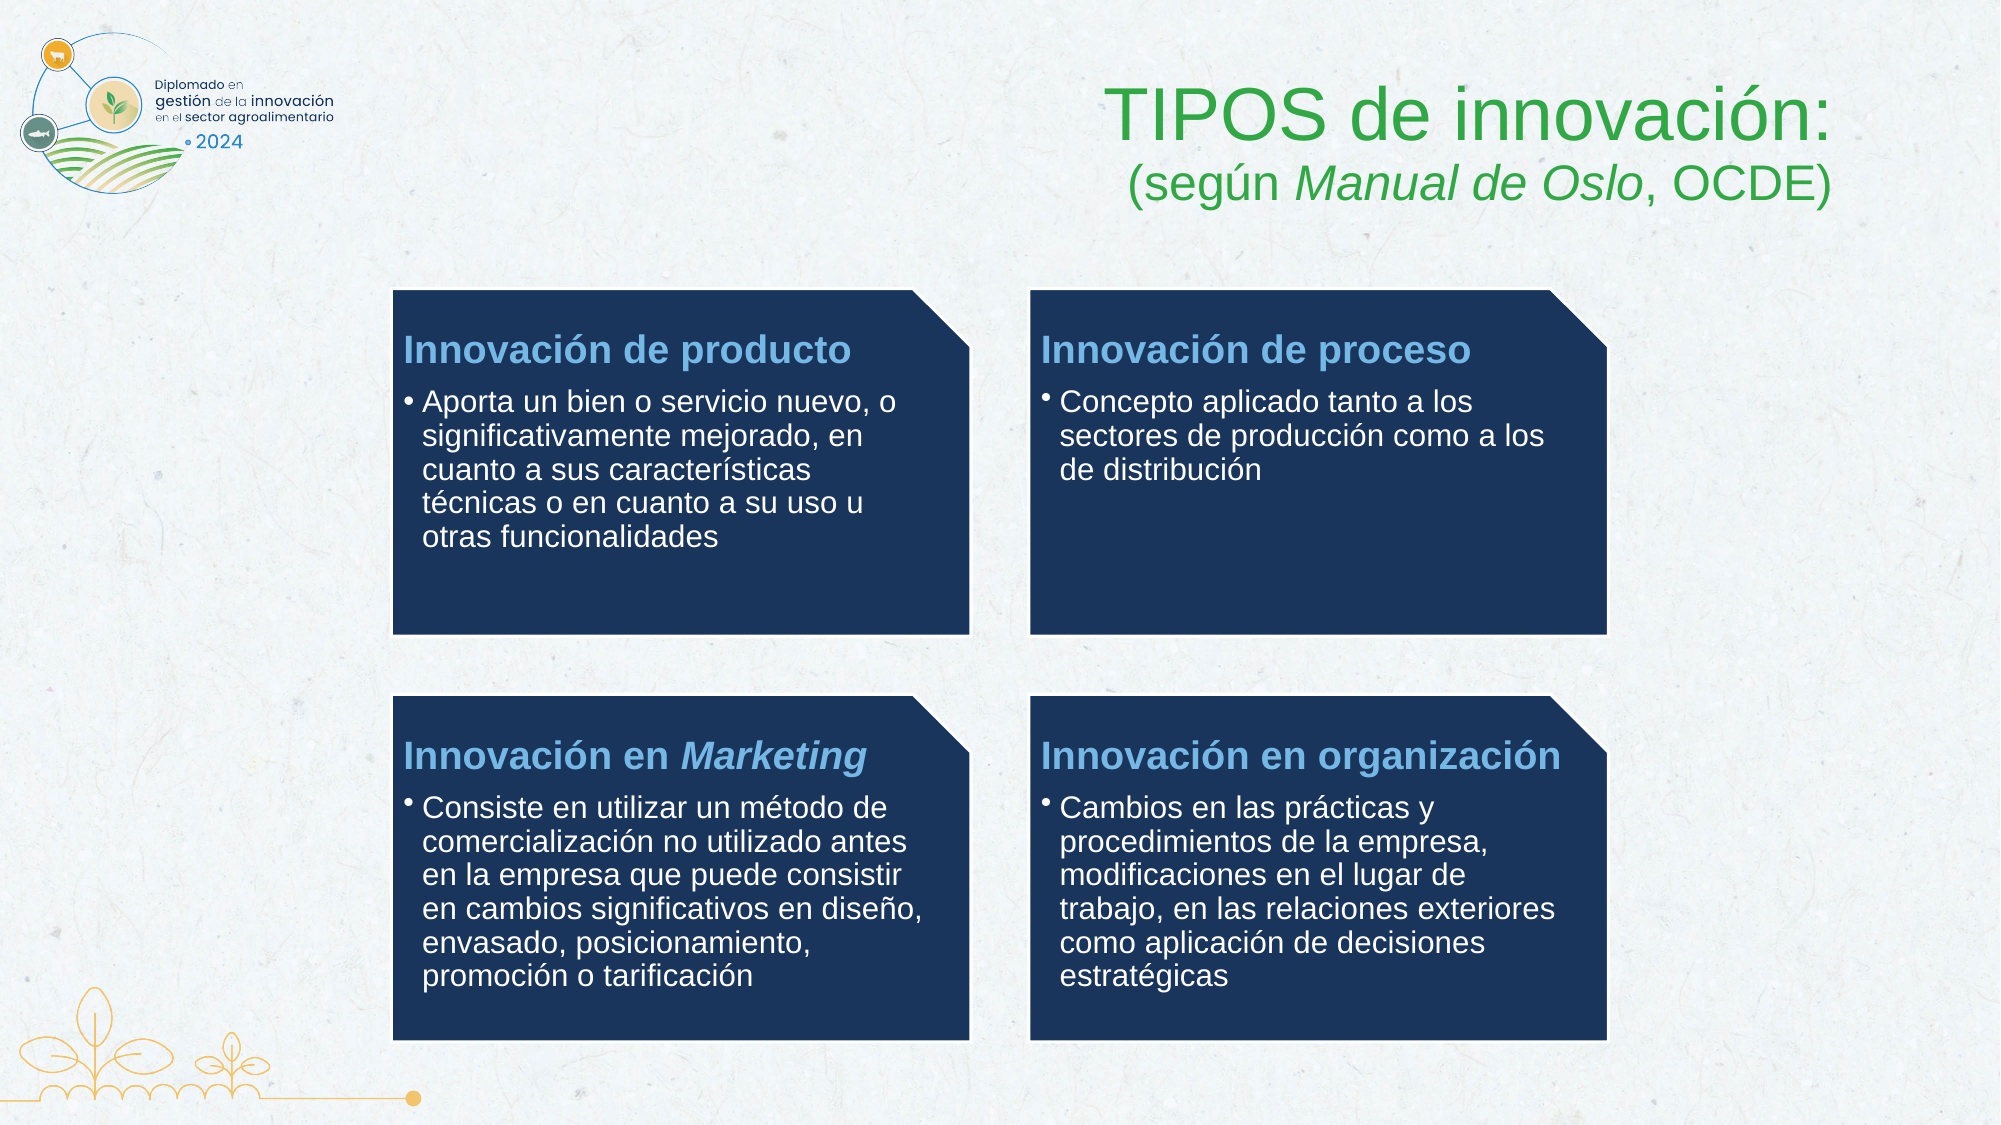

# TIPOS de innovación: (según Manual de Oslo, OCDE)
Innovación de producto
Aporta un bien o servicio nuevo, o significativamente mejorado, en cuanto a sus características técnicas o en cuanto a su uso u otras funcionalidades
Innovación de proceso
Concepto aplicado tanto a los sectores de producción como a los de distribución
Innovación en Marketing
Consiste en utilizar un método de comercialización no utilizado antes en la empresa que puede consistir en cambios significativos en diseño, envasado, posicionamiento, promoción o tarificación
Innovación en organización
Cambios en las prácticas y procedimientos de la empresa, modificaciones en el lugar de trabajo, en las relaciones exteriores como aplicación de decisiones estratégicas